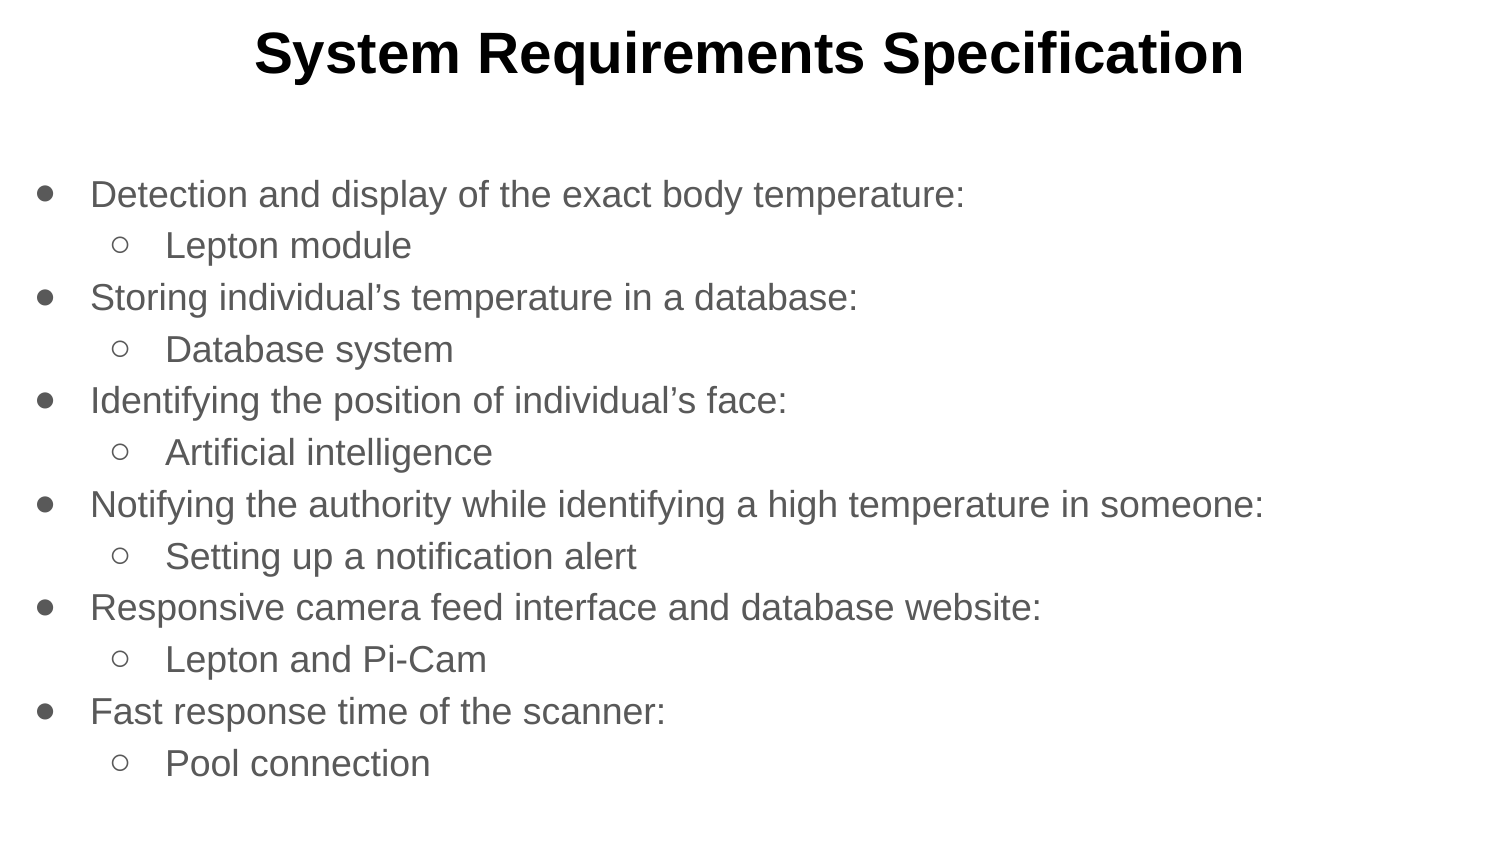

# System Requirements Specification
Detection and display of the exact body temperature:
Lepton module
Storing individual’s temperature in a database:
Database system
Identifying the position of individual’s face:
Artificial intelligence
Notifying the authority while identifying a high temperature in someone:
Setting up a notification alert
Responsive camera feed interface and database website:
Lepton and Pi-Cam
Fast response time of the scanner:
Pool connection